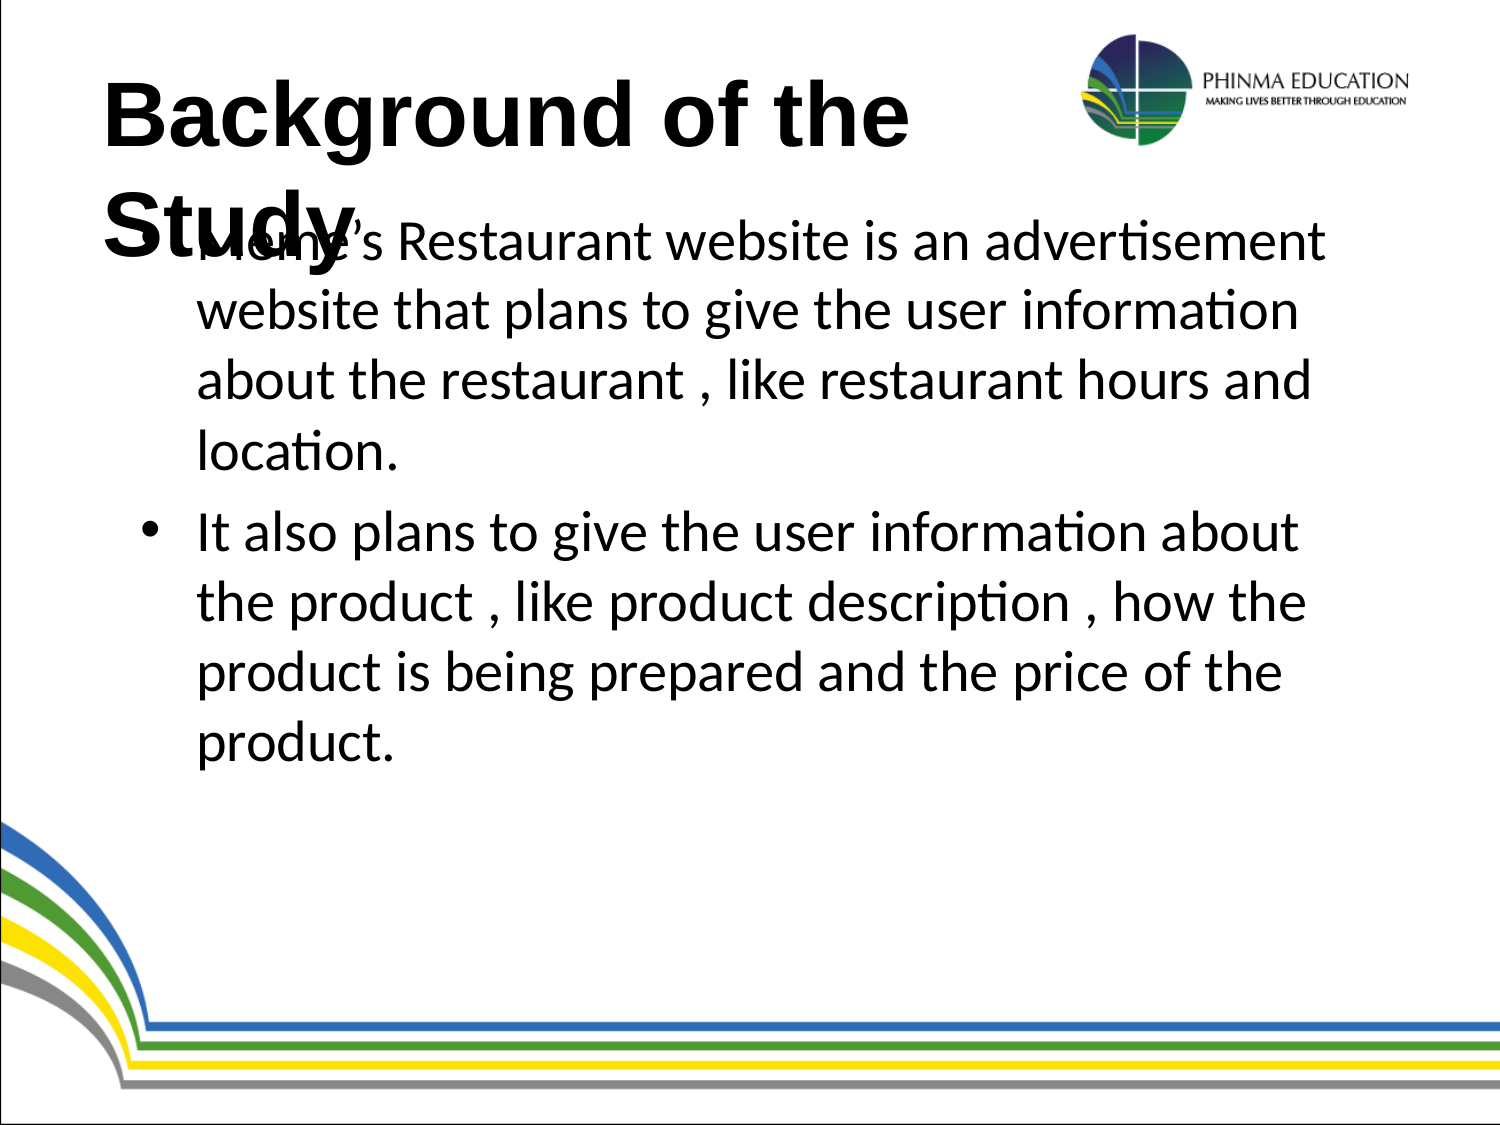

Background of the Study

Meme’s Restaurant website is an advertisement website that plans to give the user information about the restaurant , like restaurant hours and location.
It also plans to give the user information about the product , like product description , how the product is being prepared and the price of the product.